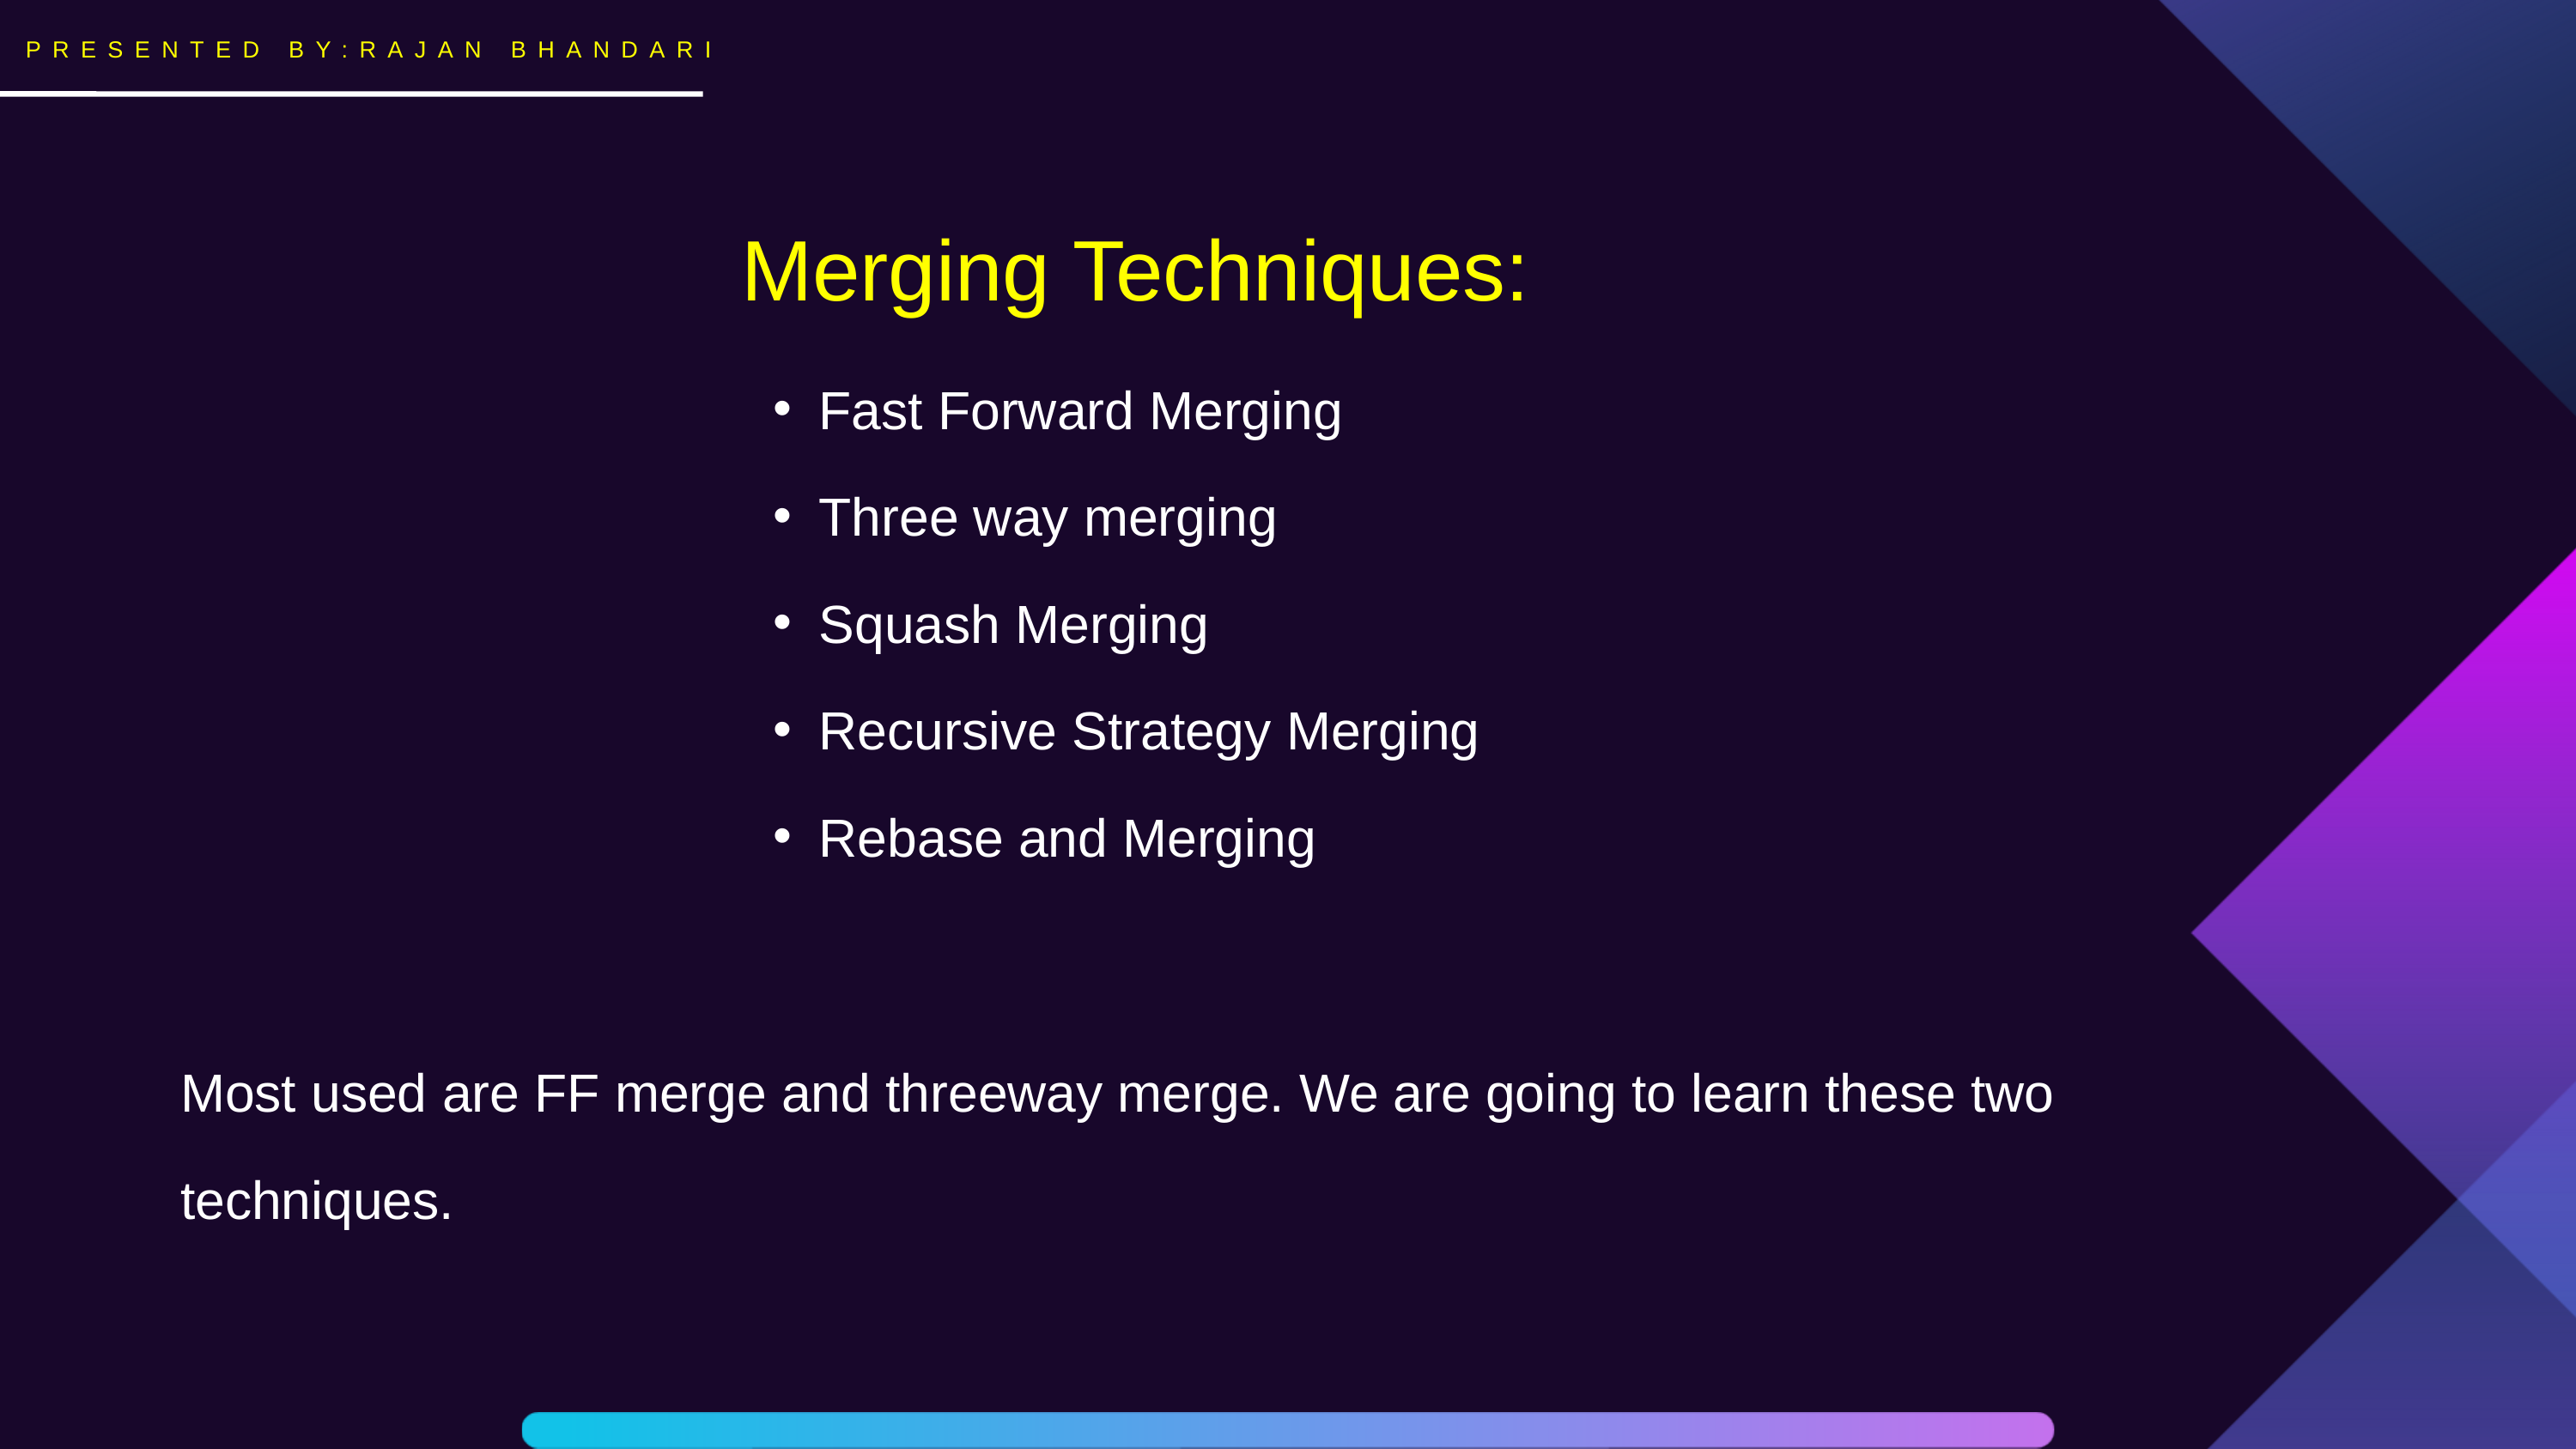

PRESENTED BY:RAJAN BHANDARI

Merging Techniques:
Fast Forward Merging
Three way merging
Squash Merging
Recursive Strategy Merging
Rebase and Merging
Most used are FF merge and threeway merge. We are going to learn these two techniques.